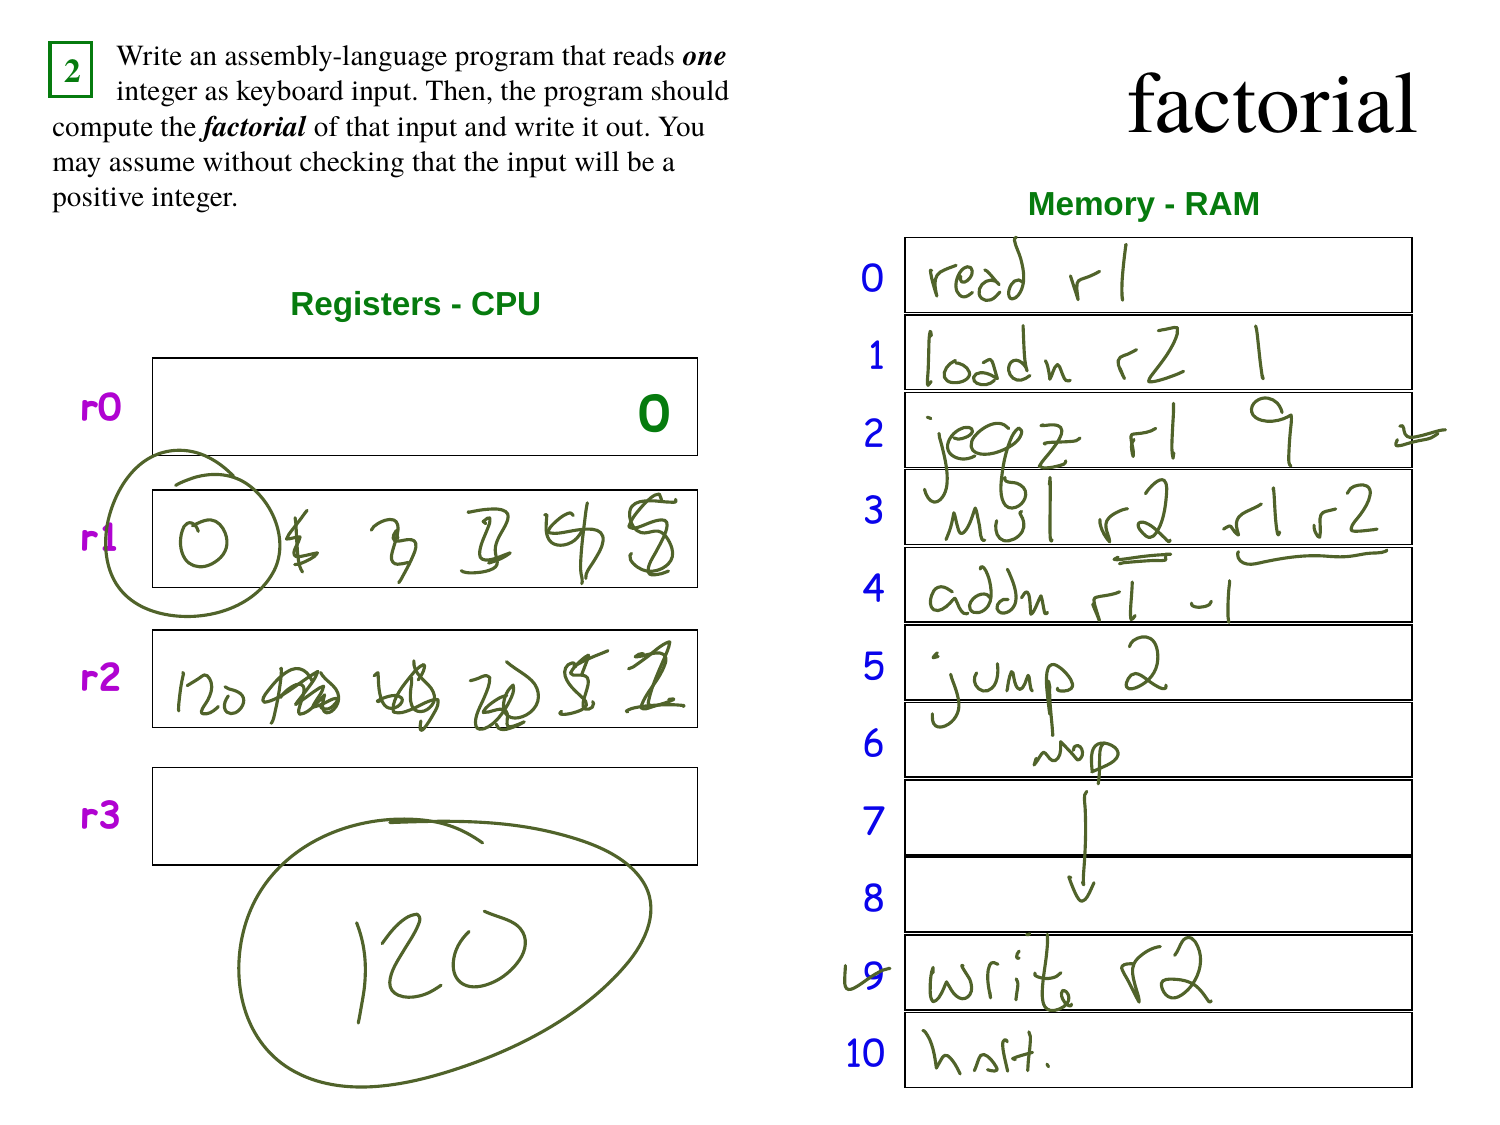

Write an assembly-language program that reads one integer as keyboard input. Then, the program should
factorial
2
compute the factorial of that input and write it out. You may assume without checking that the input will be a positive integer.
Memory - RAM

0

Registers - CPU

1

0
r0

2

3

r1

4

5

r2

6

r3
7

8

9

10